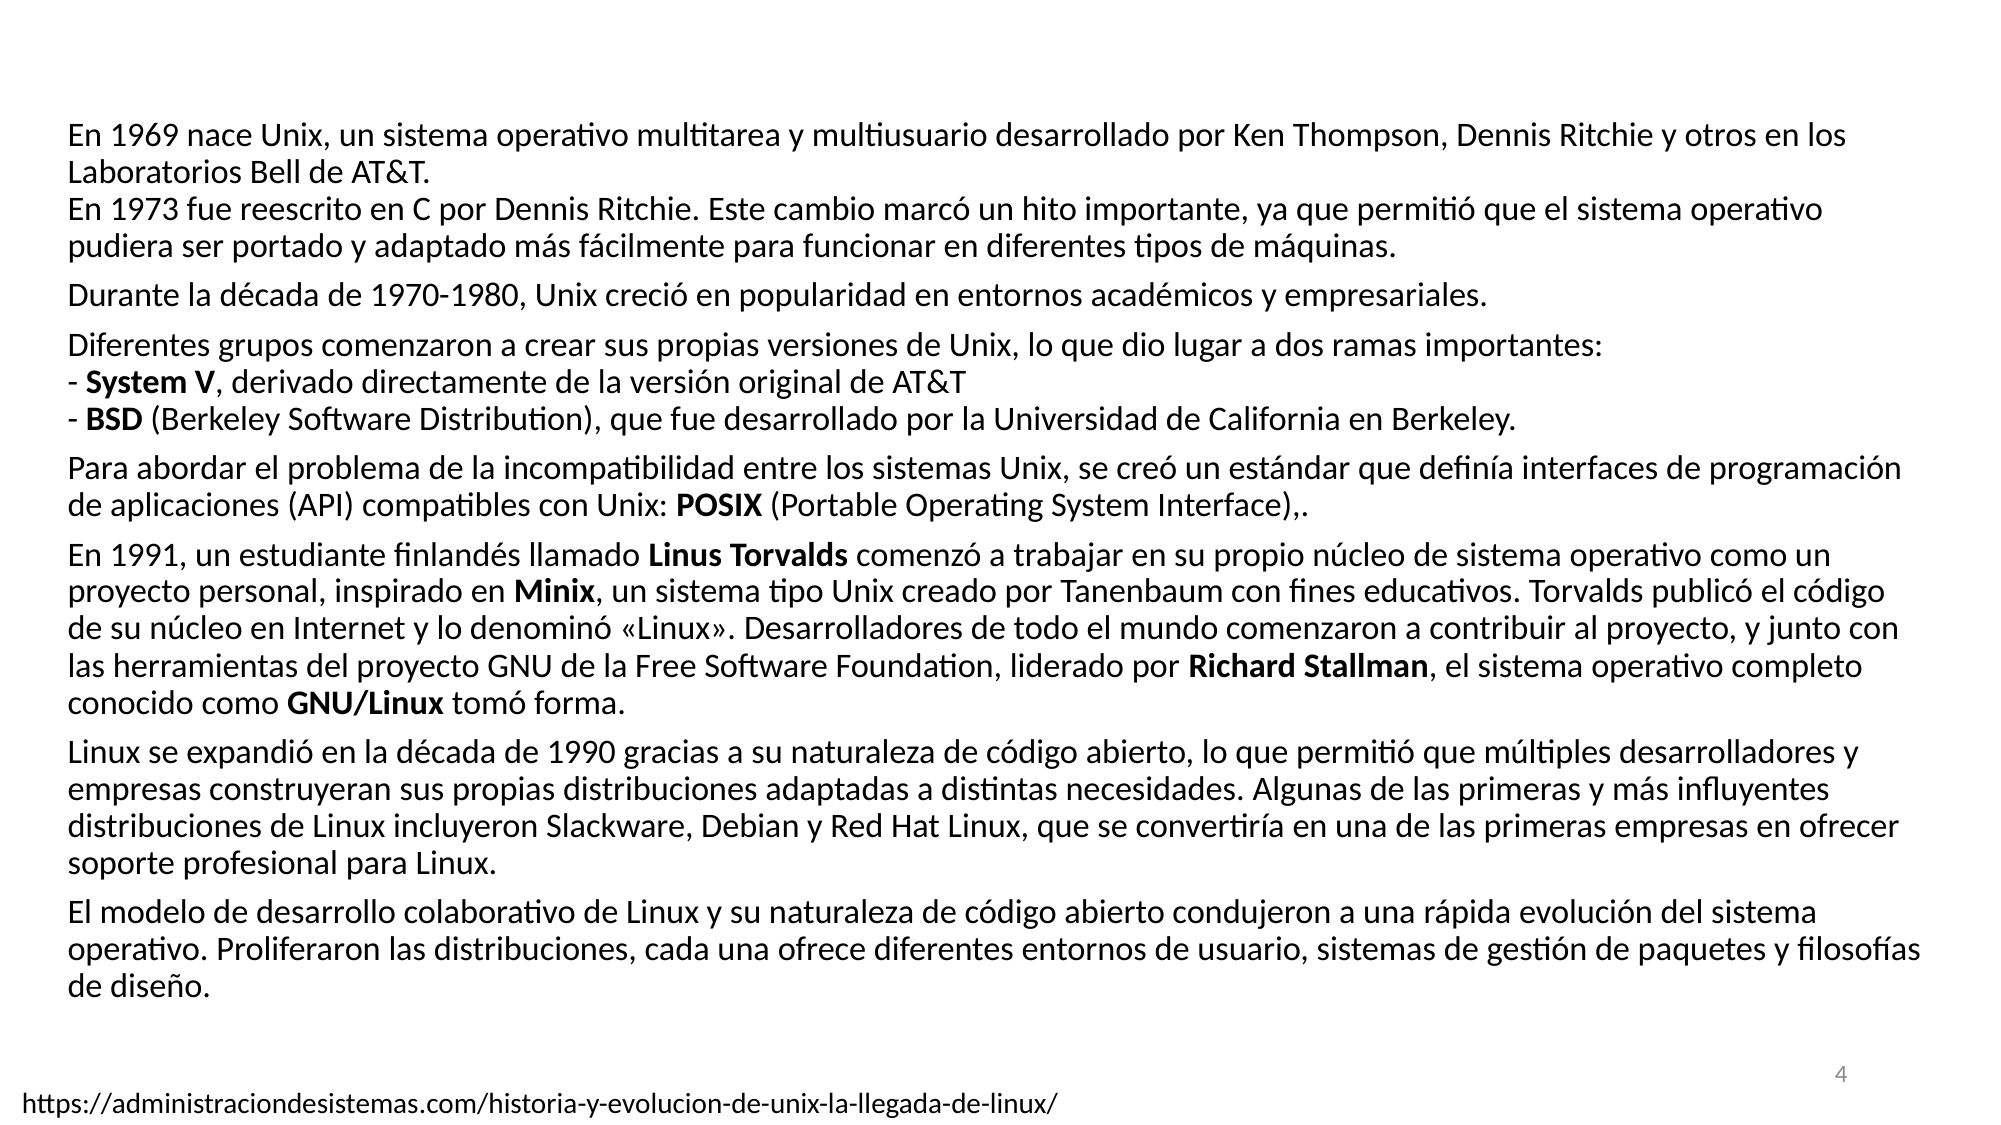

En 1969 nace Unix, un sistema operativo multitarea y multiusuario desarrollado por Ken Thompson, Dennis Ritchie y otros en los Laboratorios Bell de AT&T.
En 1973 fue reescrito en C por Dennis Ritchie. Este cambio marcó un hito importante, ya que permitió que el sistema operativo pudiera ser portado y adaptado más fácilmente para funcionar en diferentes tipos de máquinas.
Durante la década de 1970-1980, Unix creció en popularidad en entornos académicos y empresariales.
Diferentes grupos comenzaron a crear sus propias versiones de Unix, lo que dio lugar a dos ramas importantes:
- System V, derivado directamente de la versión original de AT&T
- BSD (Berkeley Software Distribution), que fue desarrollado por la Universidad de California en Berkeley.
Para abordar el problema de la incompatibilidad entre los sistemas Unix, se creó un estándar que definía interfaces de programación de aplicaciones (API) compatibles con Unix: POSIX (Portable Operating System Interface),.
En 1991, un estudiante finlandés llamado Linus Torvalds comenzó a trabajar en su propio núcleo de sistema operativo como un proyecto personal, inspirado en Minix, un sistema tipo Unix creado por Tanenbaum con fines educativos. Torvalds publicó el código de su núcleo en Internet y lo denominó «Linux». Desarrolladores de todo el mundo comenzaron a contribuir al proyecto, y junto con las herramientas del proyecto GNU de la Free Software Foundation, liderado por Richard Stallman, el sistema operativo completo conocido como GNU/Linux tomó forma.
Linux se expandió en la década de 1990 gracias a su naturaleza de código abierto, lo que permitió que múltiples desarrolladores y empresas construyeran sus propias distribuciones adaptadas a distintas necesidades. Algunas de las primeras y más influyentes distribuciones de Linux incluyeron Slackware, Debian y Red Hat Linux, que se convertiría en una de las primeras empresas en ofrecer soporte profesional para Linux.
El modelo de desarrollo colaborativo de Linux y su naturaleza de código abierto condujeron a una rápida evolución del sistema operativo. Proliferaron las distribuciones, cada una ofrece diferentes entornos de usuario, sistemas de gestión de paquetes y filosofías de diseño.
4
https://administraciondesistemas.com/historia-y-evolucion-de-unix-la-llegada-de-linux/